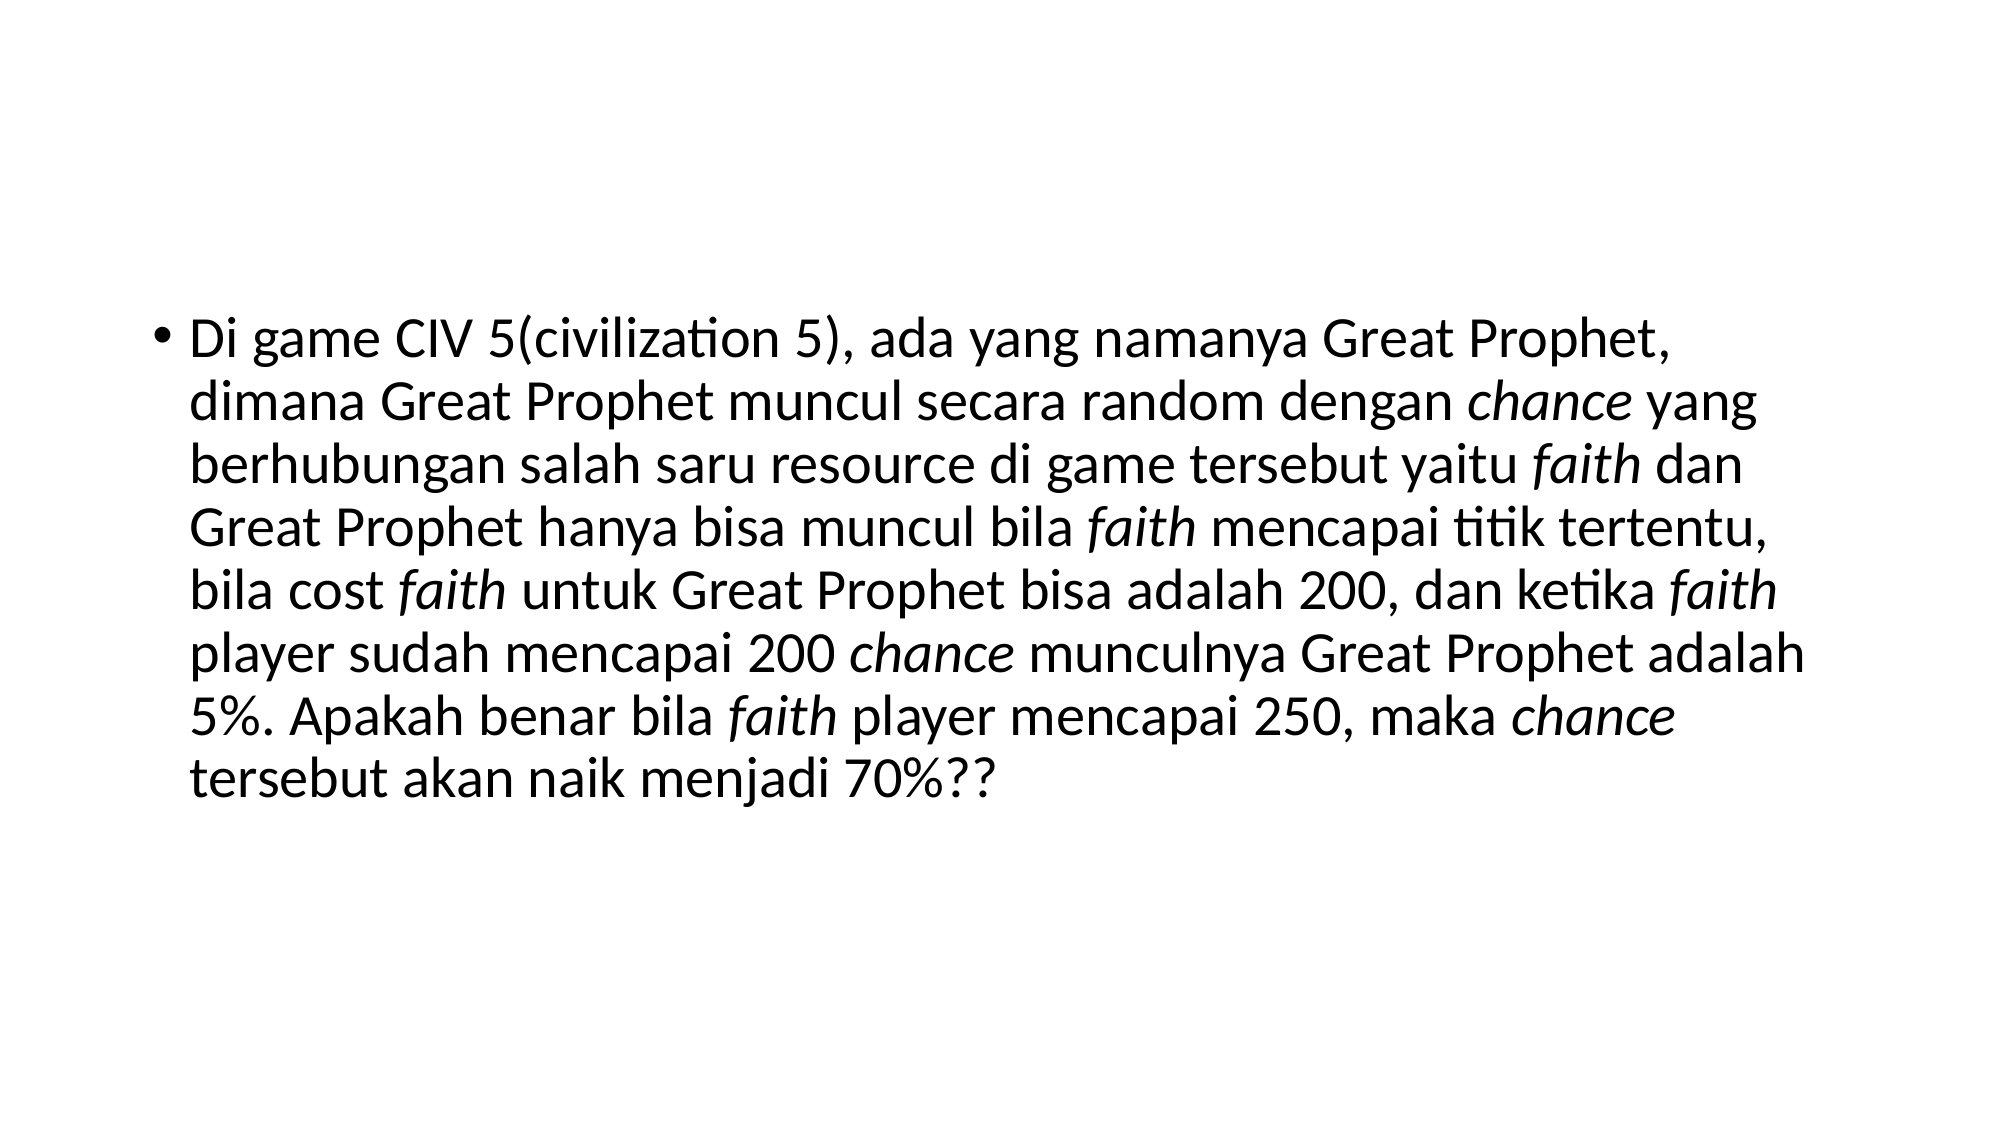

#
Di game CIV 5(civilization 5), ada yang namanya Great Prophet, dimana Great Prophet muncul secara random dengan chance yang berhubungan salah saru resource di game tersebut yaitu faith dan Great Prophet hanya bisa muncul bila faith mencapai titik tertentu, bila cost faith untuk Great Prophet bisa adalah 200, dan ketika faith player sudah mencapai 200 chance munculnya Great Prophet adalah 5%. Apakah benar bila faith player mencapai 250, maka chance tersebut akan naik menjadi 70%??